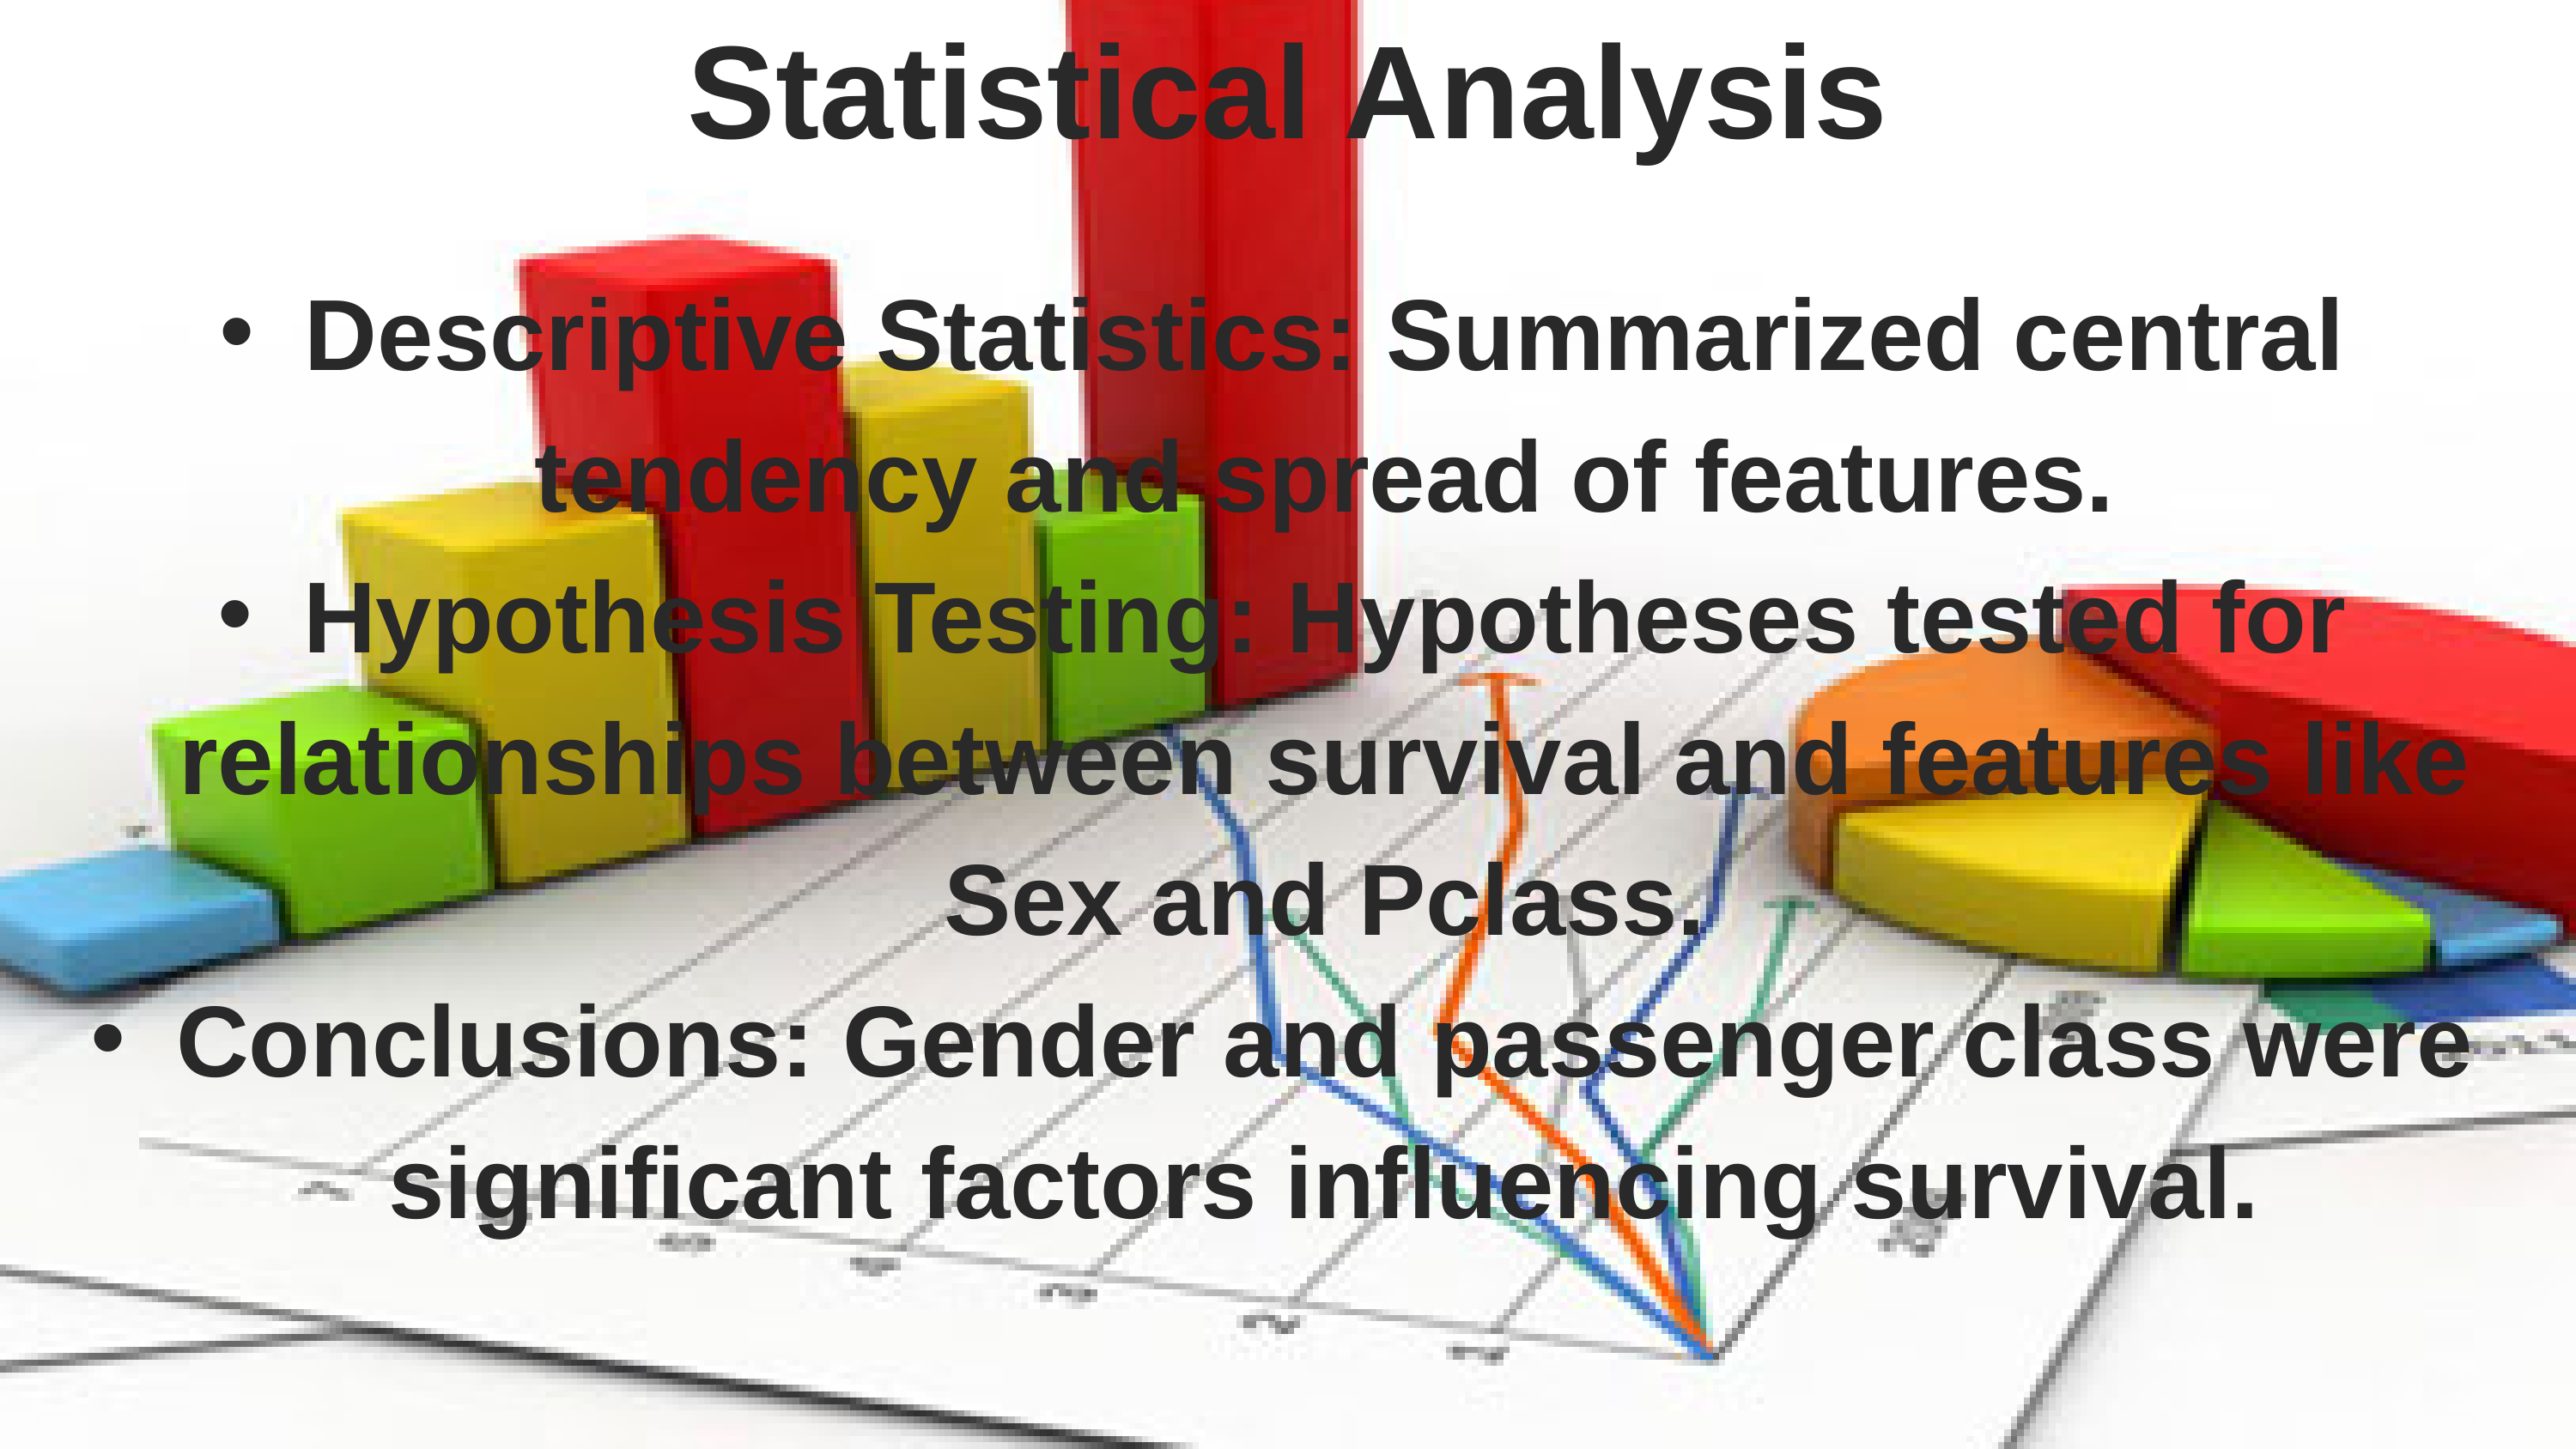

Statistical Analysis
Descriptive Statistics: Summarized central tendency and spread of features.
Hypothesis Testing: Hypotheses tested for relationships between survival and features like Sex and Pclass.
Conclusions: Gender and passenger class were significant factors influencing survival.